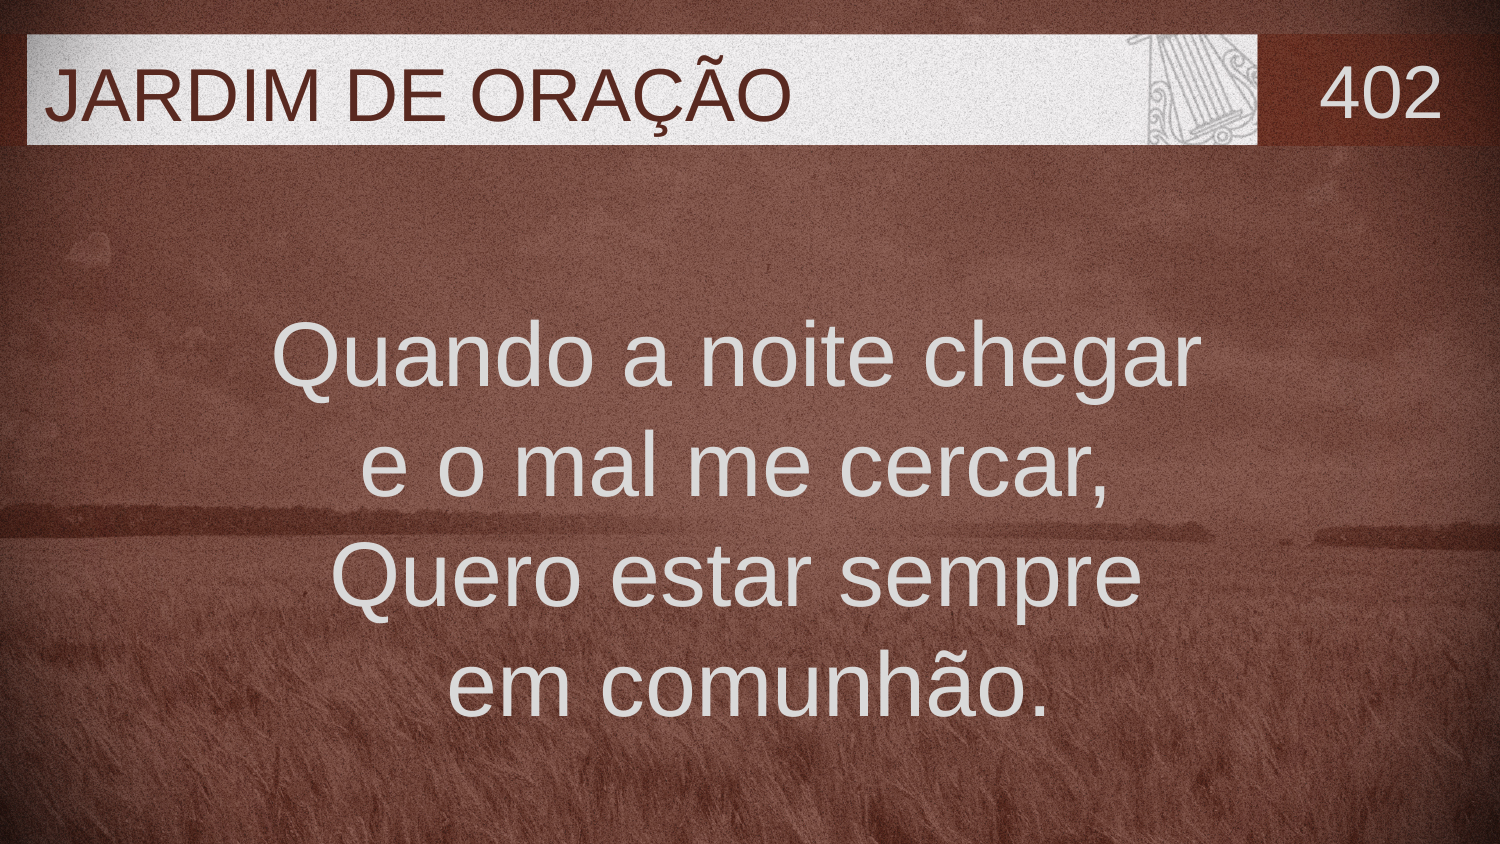

# JARDIM DE ORAÇÃO
402
Quando a noite chegar
e o mal me cercar,
Quero estar sempre
em comunhão.